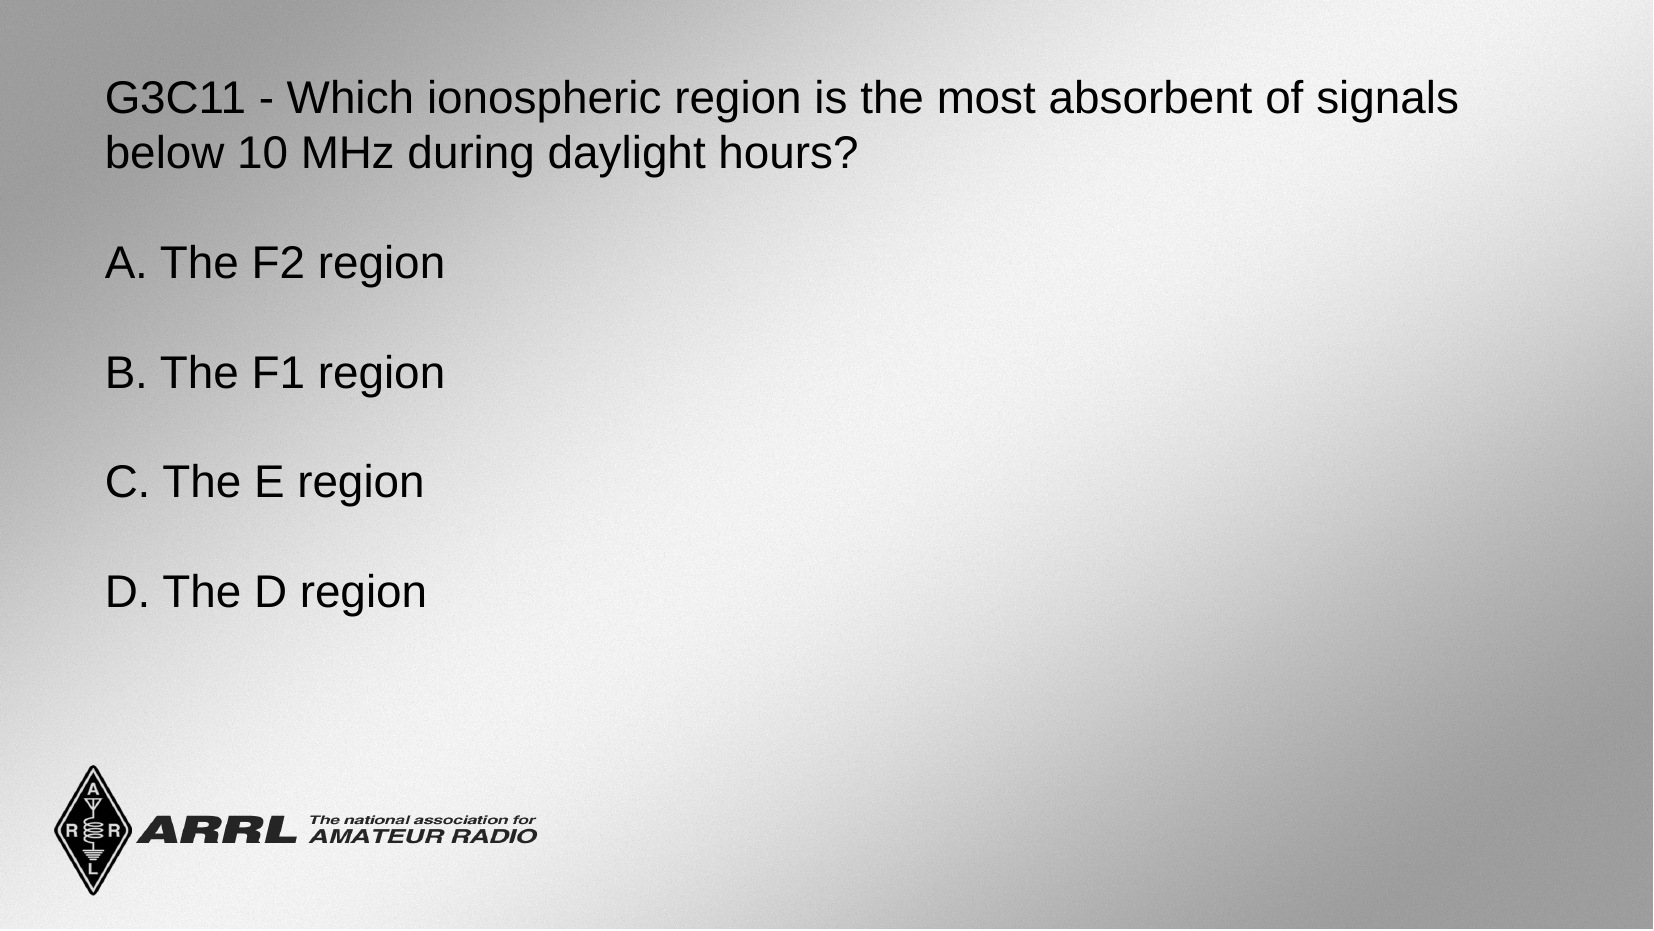

G3C11 - Which ionospheric region is the most absorbent of signals below 10 MHz during daylight hours?

A. The F2 region

B. The F1 region

C. The E region

D. The D region